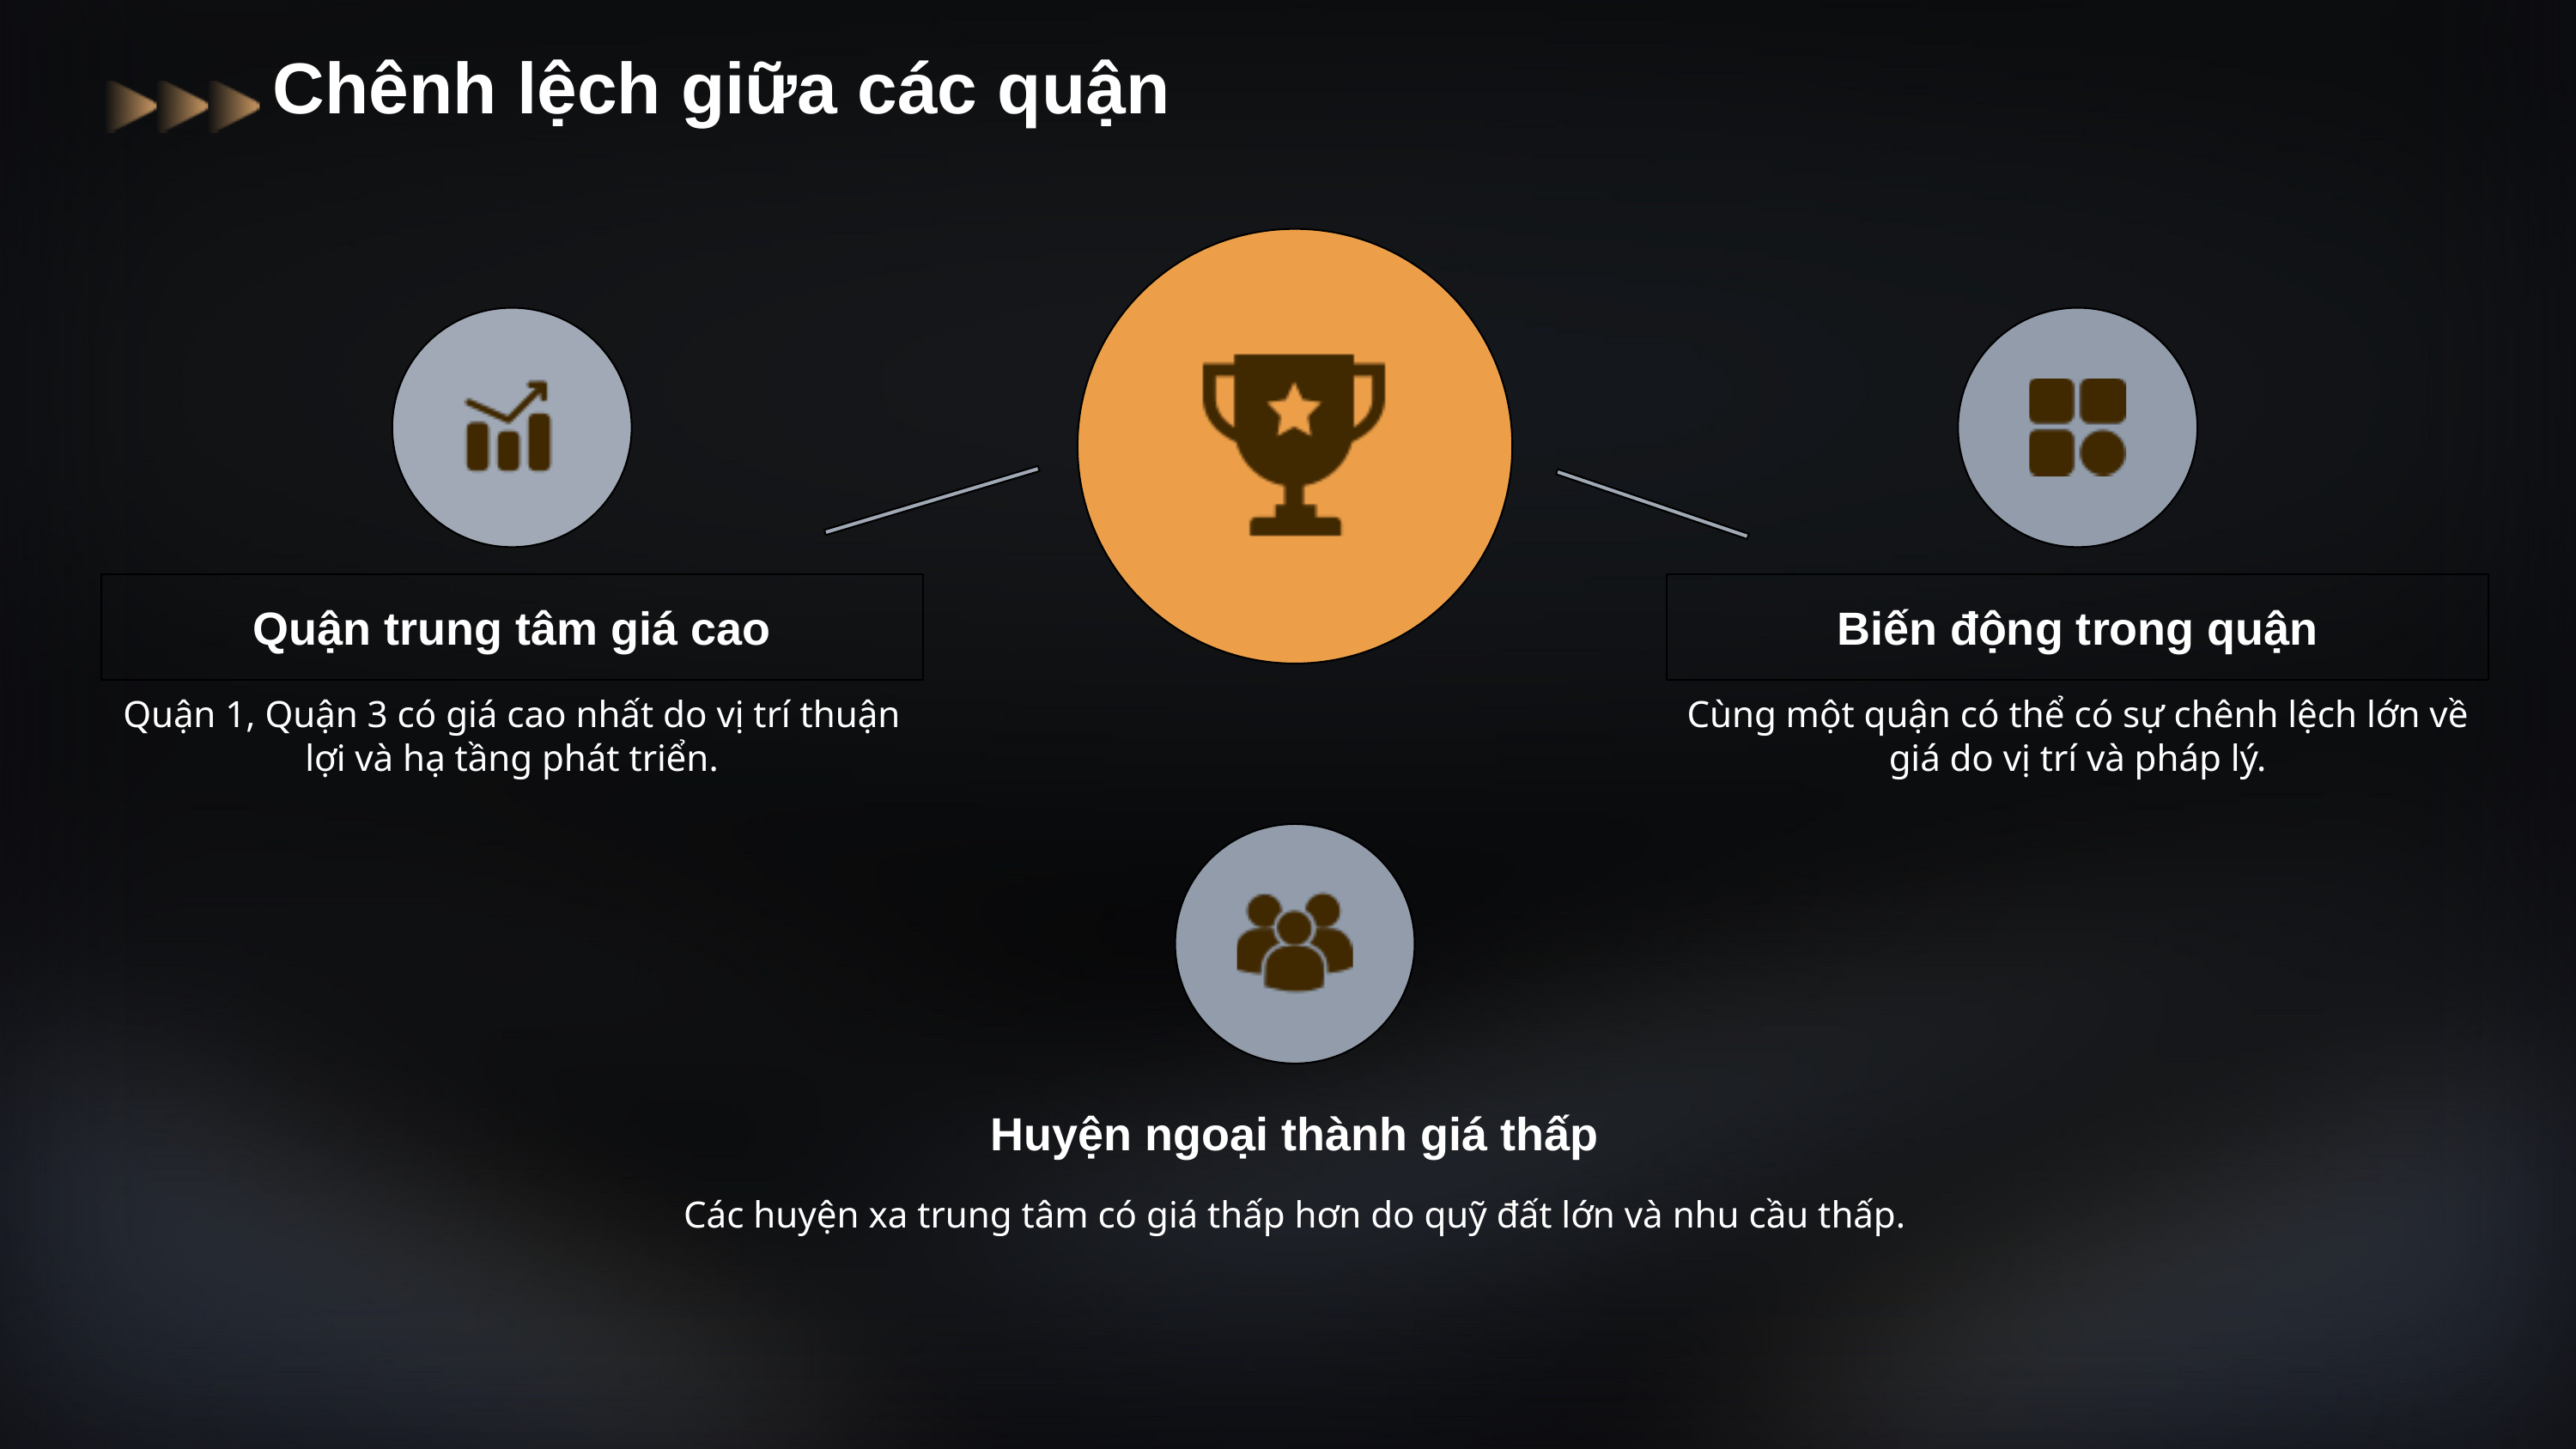

Chênh lệch giữa các quận

Quận trung tâm giá cao

Biến động trong quận
Quận 1, Quận 3 có giá cao nhất do vị trí thuận lợi và hạ tầng phát triển.
Cùng một quận có thể có sự chênh lệch lớn về giá do vị trí và pháp lý.

Huyện ngoại thành giá thấp
Các huyện xa trung tâm có giá thấp hơn do quỹ đất lớn và nhu cầu thấp.